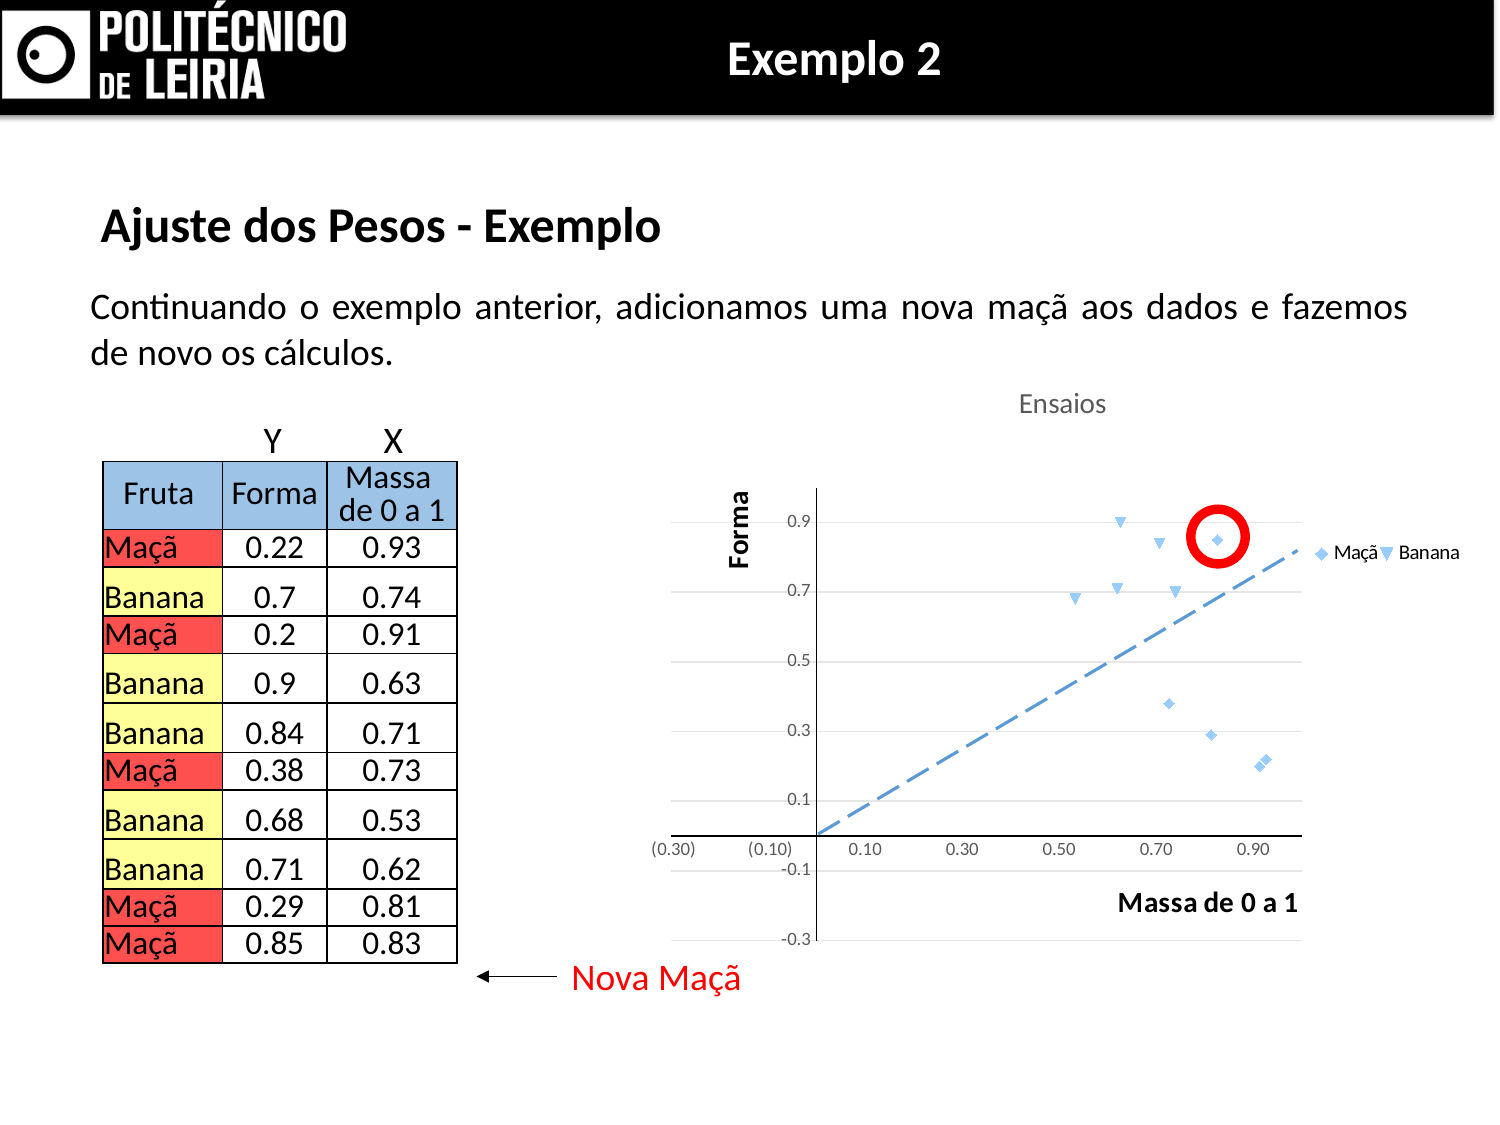

Exemplo 2

Ajuste dos Pesos - Exemplo
Continuando o exemplo anterior, adicionamos uma nova maçã aos dados e fazemos de novo os cálculos.

### Chart: Ensaios

| Category |  |  |
|---|---|---|
 Y            X
| Fruta | Forma | Massa de 0 a 1 |
| --- | --- | --- |
| Maçã | 0.22 | 0.93 |
| Banana | 0.7 | 0.74 |
| Maçã | 0.2 | 0.91 |
| Banana | 0.9 | 0.63 |
| Banana | 0.84 | 0.71 |
| Maçã | 0.38 | 0.73 |
| Banana | 0.68 | 0.53 |
| Banana | 0.71 | 0.62 |
| Maçã | 0.29 | 0.81 |
| Maçã | 0.85 | 0.83 |

Nova Maçã